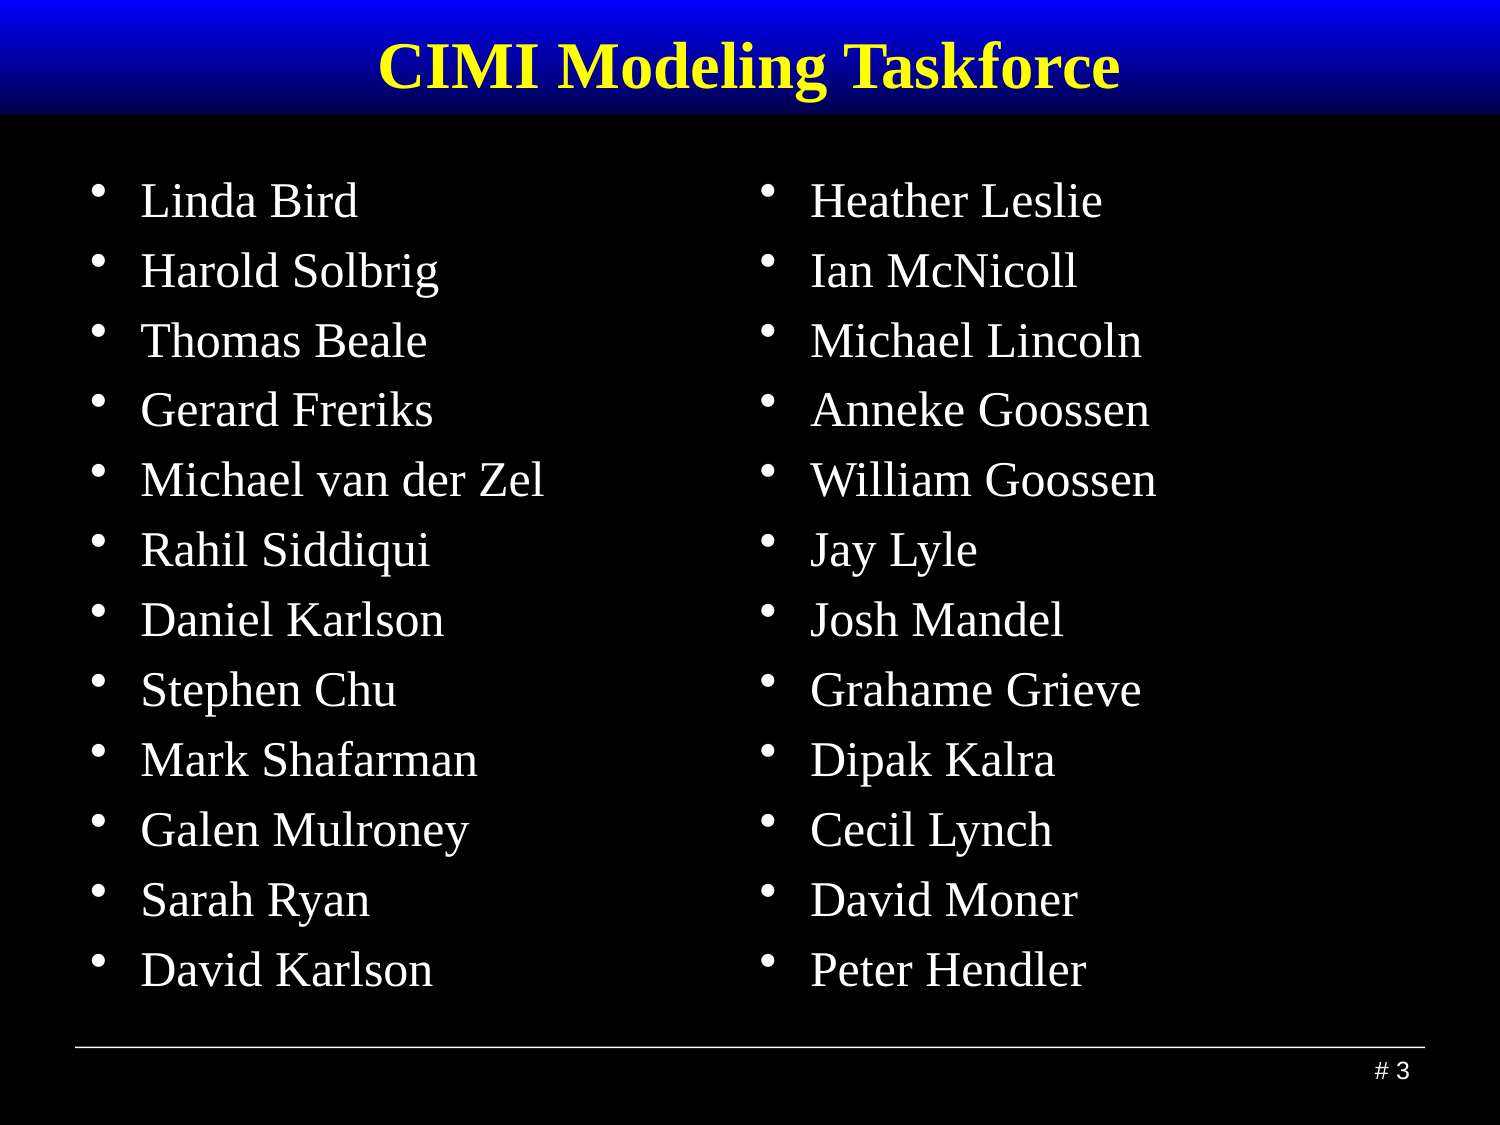

# CIMI Modeling Taskforce
Linda Bird
Harold Solbrig
Thomas Beale
Gerard Freriks
Michael van der Zel
Rahil Siddiqui
Daniel Karlson
Stephen Chu
Mark Shafarman
Galen Mulroney
Sarah Ryan
David Karlson

Heather Leslie
Ian McNicoll
Michael Lincoln
Anneke Goossen
William Goossen
Jay Lyle
Josh Mandel
Grahame Grieve
Dipak Kalra
Cecil Lynch
David Moner
Peter Hendler
  # 3